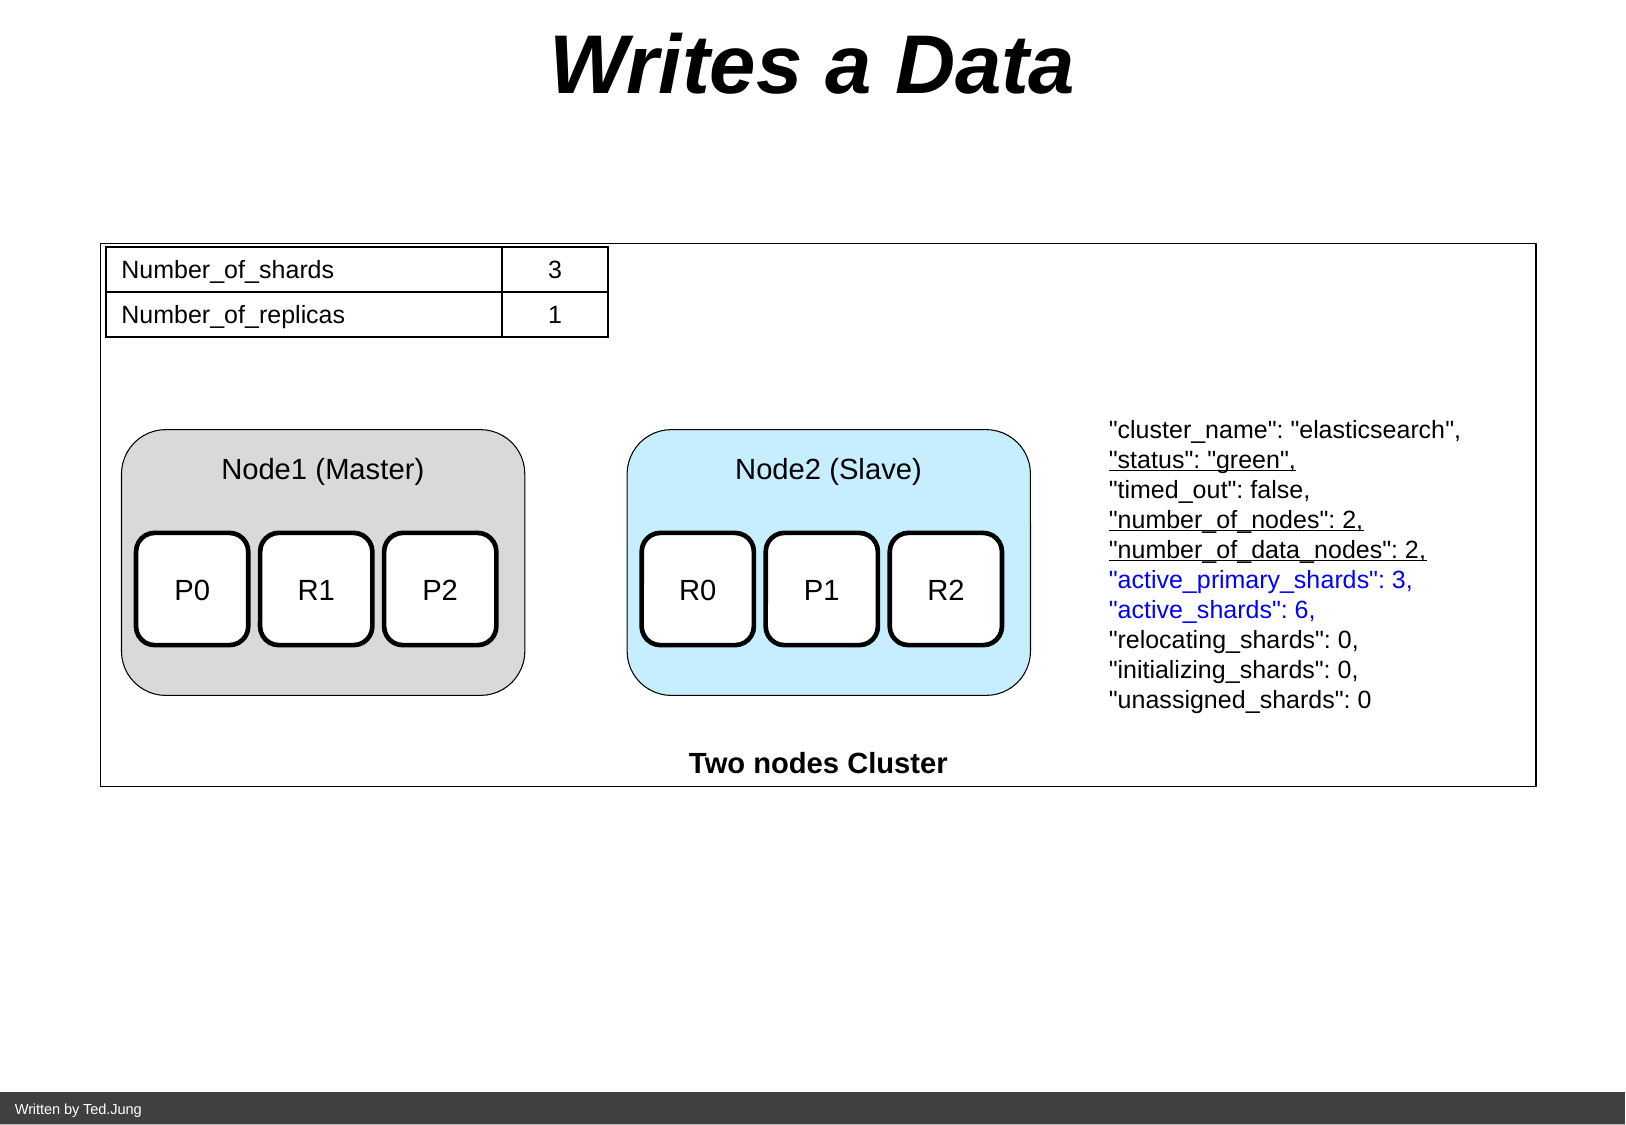

Writes a Data
Two nodes Cluster
| Number\_of\_shards | 3 |
| --- | --- |
| Number\_of\_replicas | 1 |
"cluster_name": "elasticsearch",
"status": "green",
"timed_out": false,
"number_of_nodes": 2,
"number_of_data_nodes": 2,
"active_primary_shards": 3,
"active_shards": 6,
"relocating_shards": 0,
"initializing_shards": 0,
"unassigned_shards": 0
Node1 (Master)
Node2 (Slave)
R0
P1
R2
P0
R1
P2